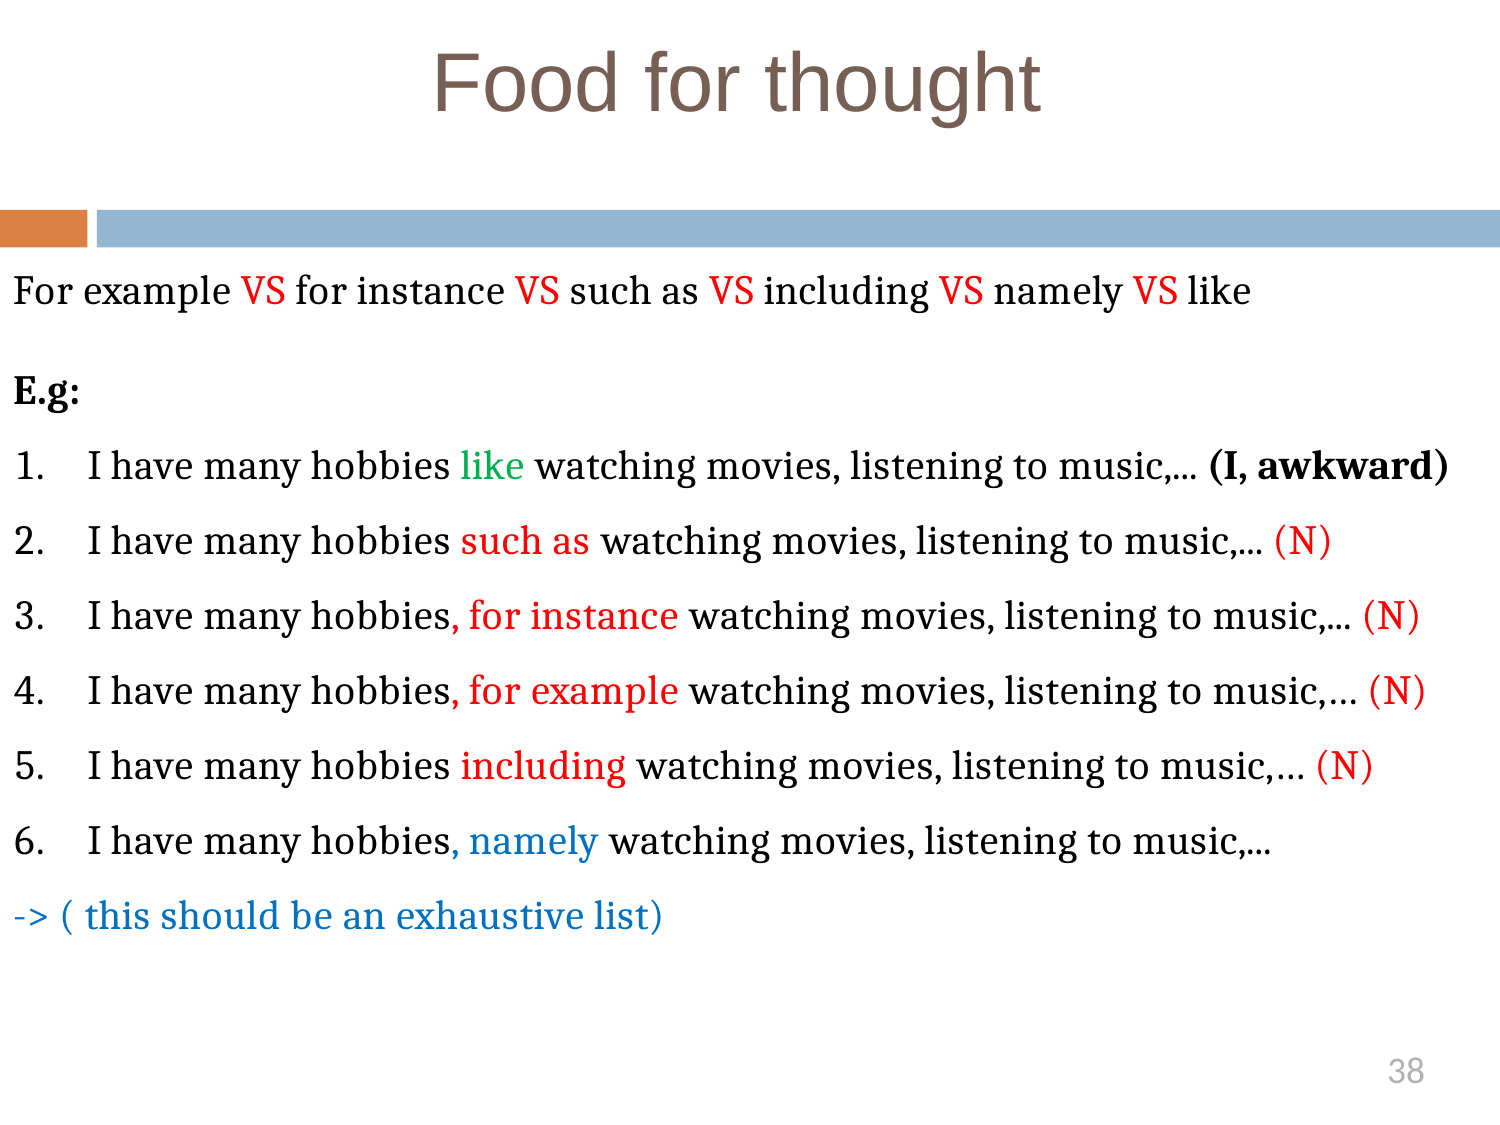

# Food for thought
For example VS for instance VS such as VS including VS namely VS like

E.g:
I have many hobbies like watching movies, listening to music,... (I, awkward)
I have many hobbies such as watching movies, listening to music,... (N)
I have many hobbies, for instance watching movies, listening to music,... (N)
I have many hobbies, for example watching movies, listening to music,… (N)
I have many hobbies including watching movies, listening to music,… (N)
I have many hobbies, namely watching movies, listening to music,...
-> ( this should be an exhaustive list)

38